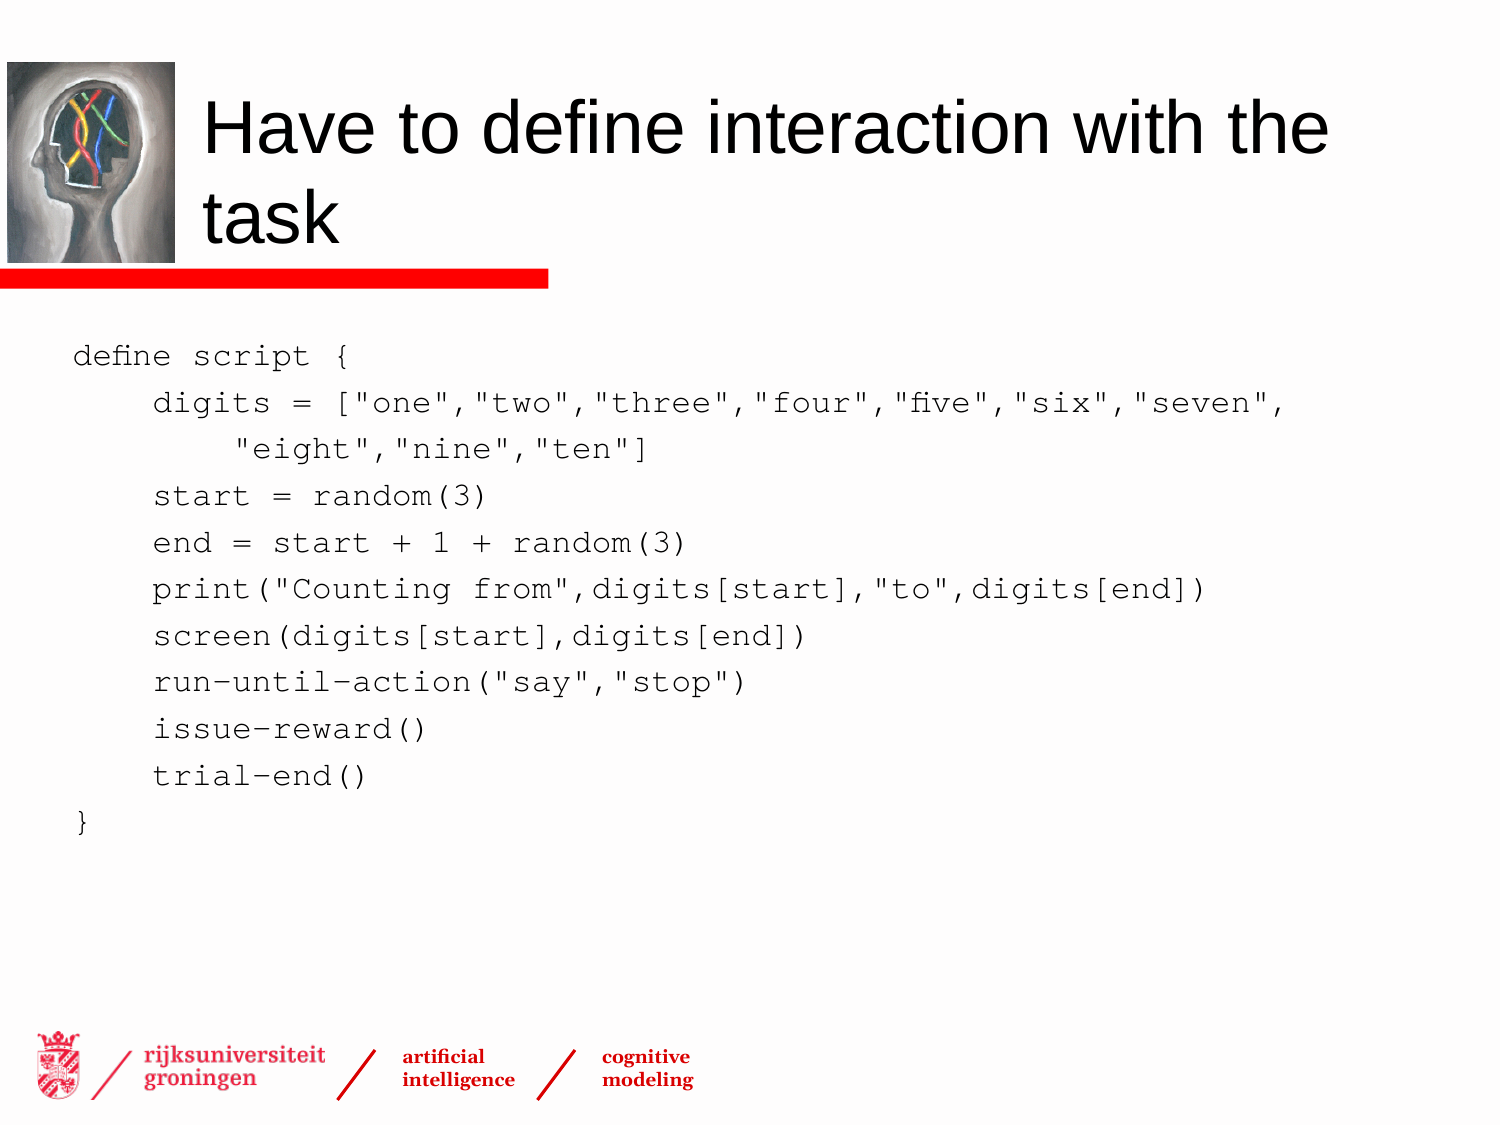

# Have to define interaction with the task
define script {
    digits = ["one","two","three","four","five","six","seven",
        "eight","nine","ten"]
    start = random(3)
    end = start + 1 + random(3)
    print("Counting from",digits[start],"to",digits[end])
    screen(digits[start],digits[end])
    run-until-action("say","stop")
    issue-reward()
    trial-end()
}